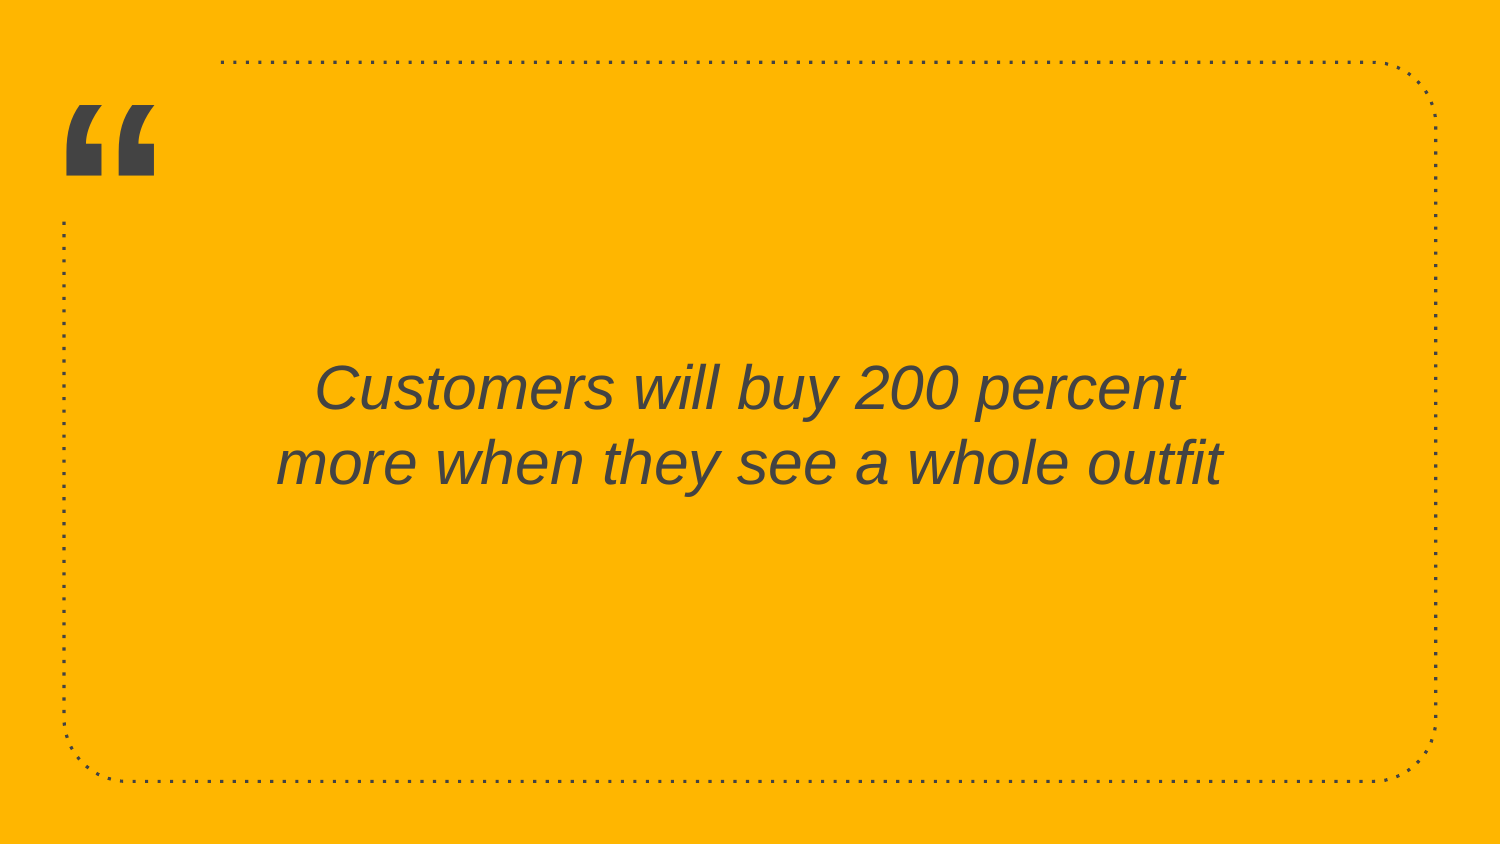

Customers will buy 200 percent more when they see a whole outfit
4